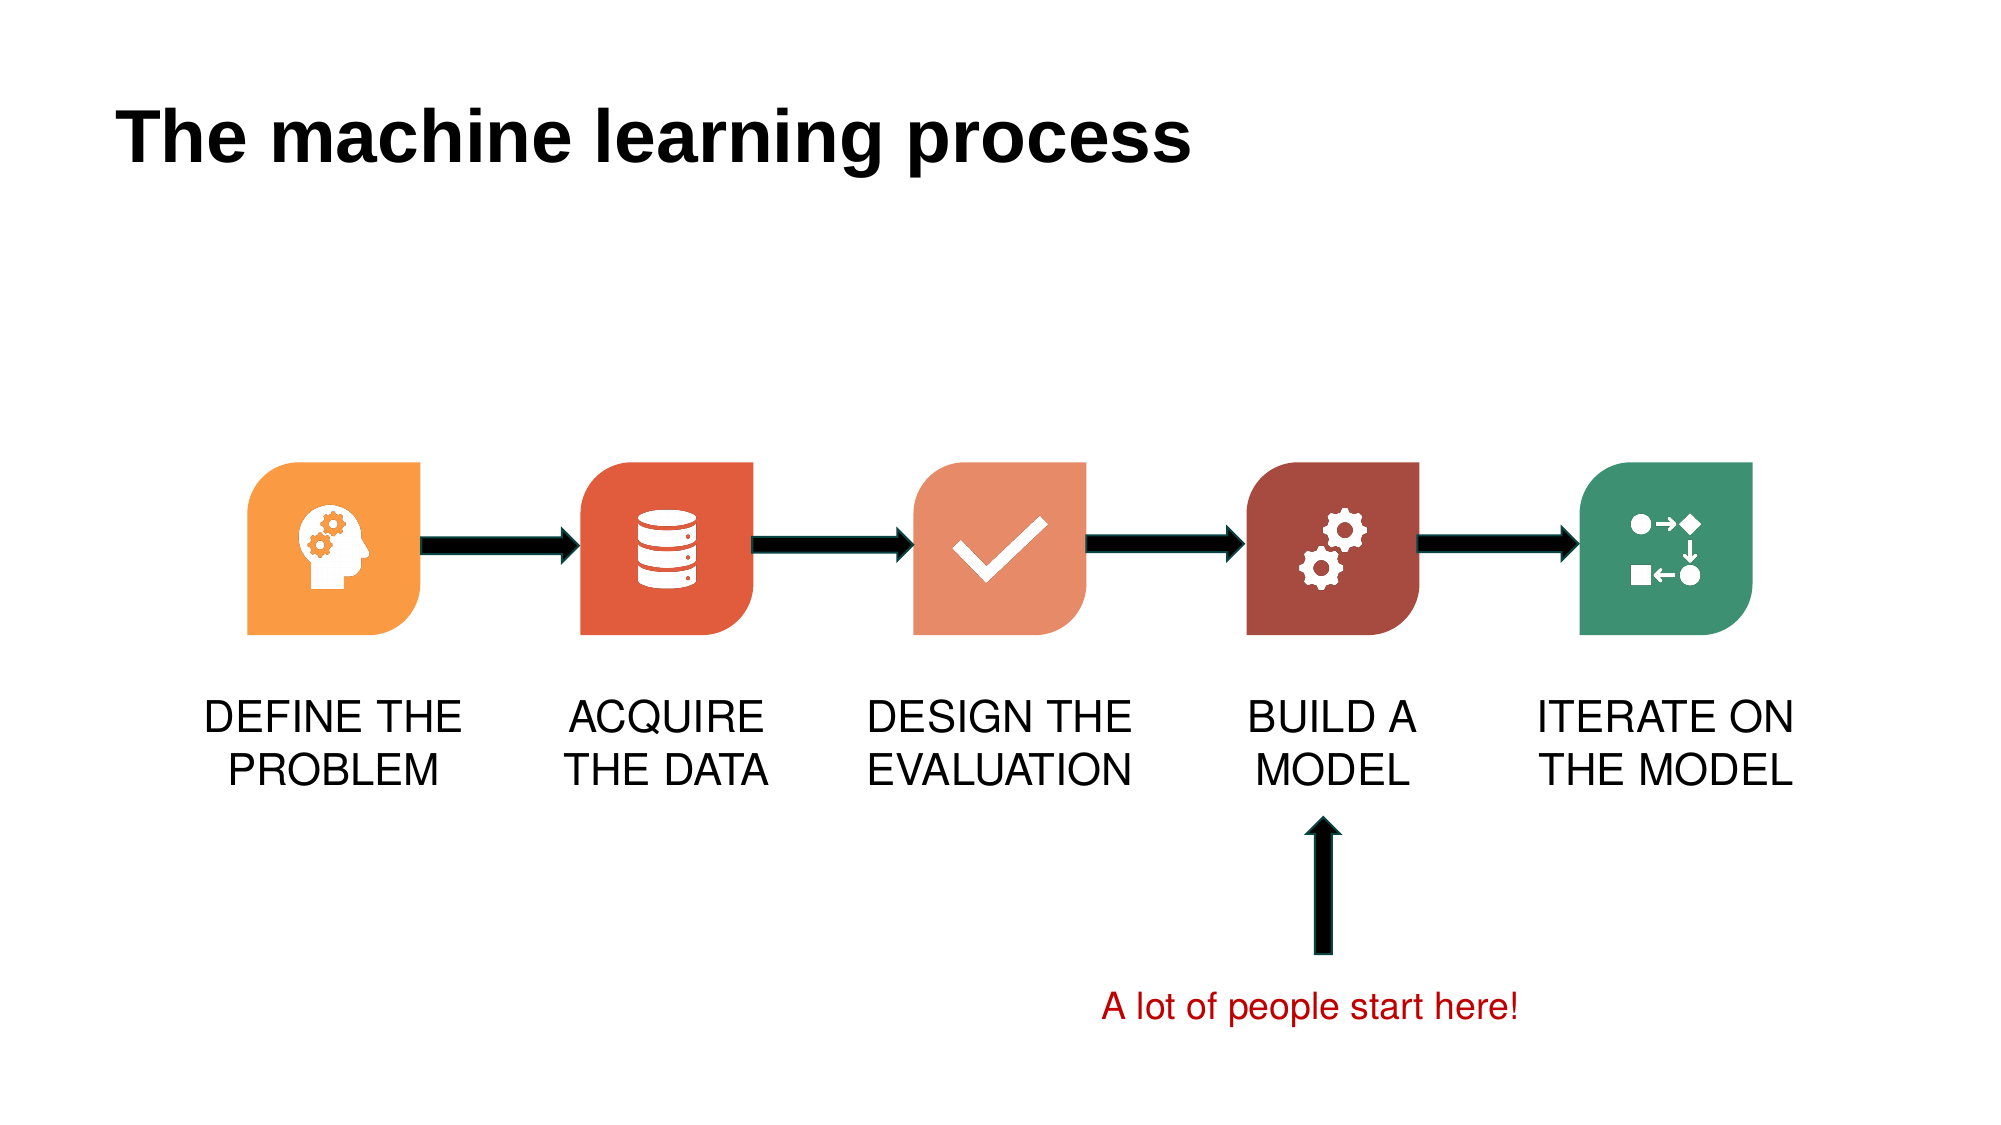

# The machine learning process
Define the problem
Acquire the data
Design the evaluation
Build a model
Iterate on the model

A lot of people start here!